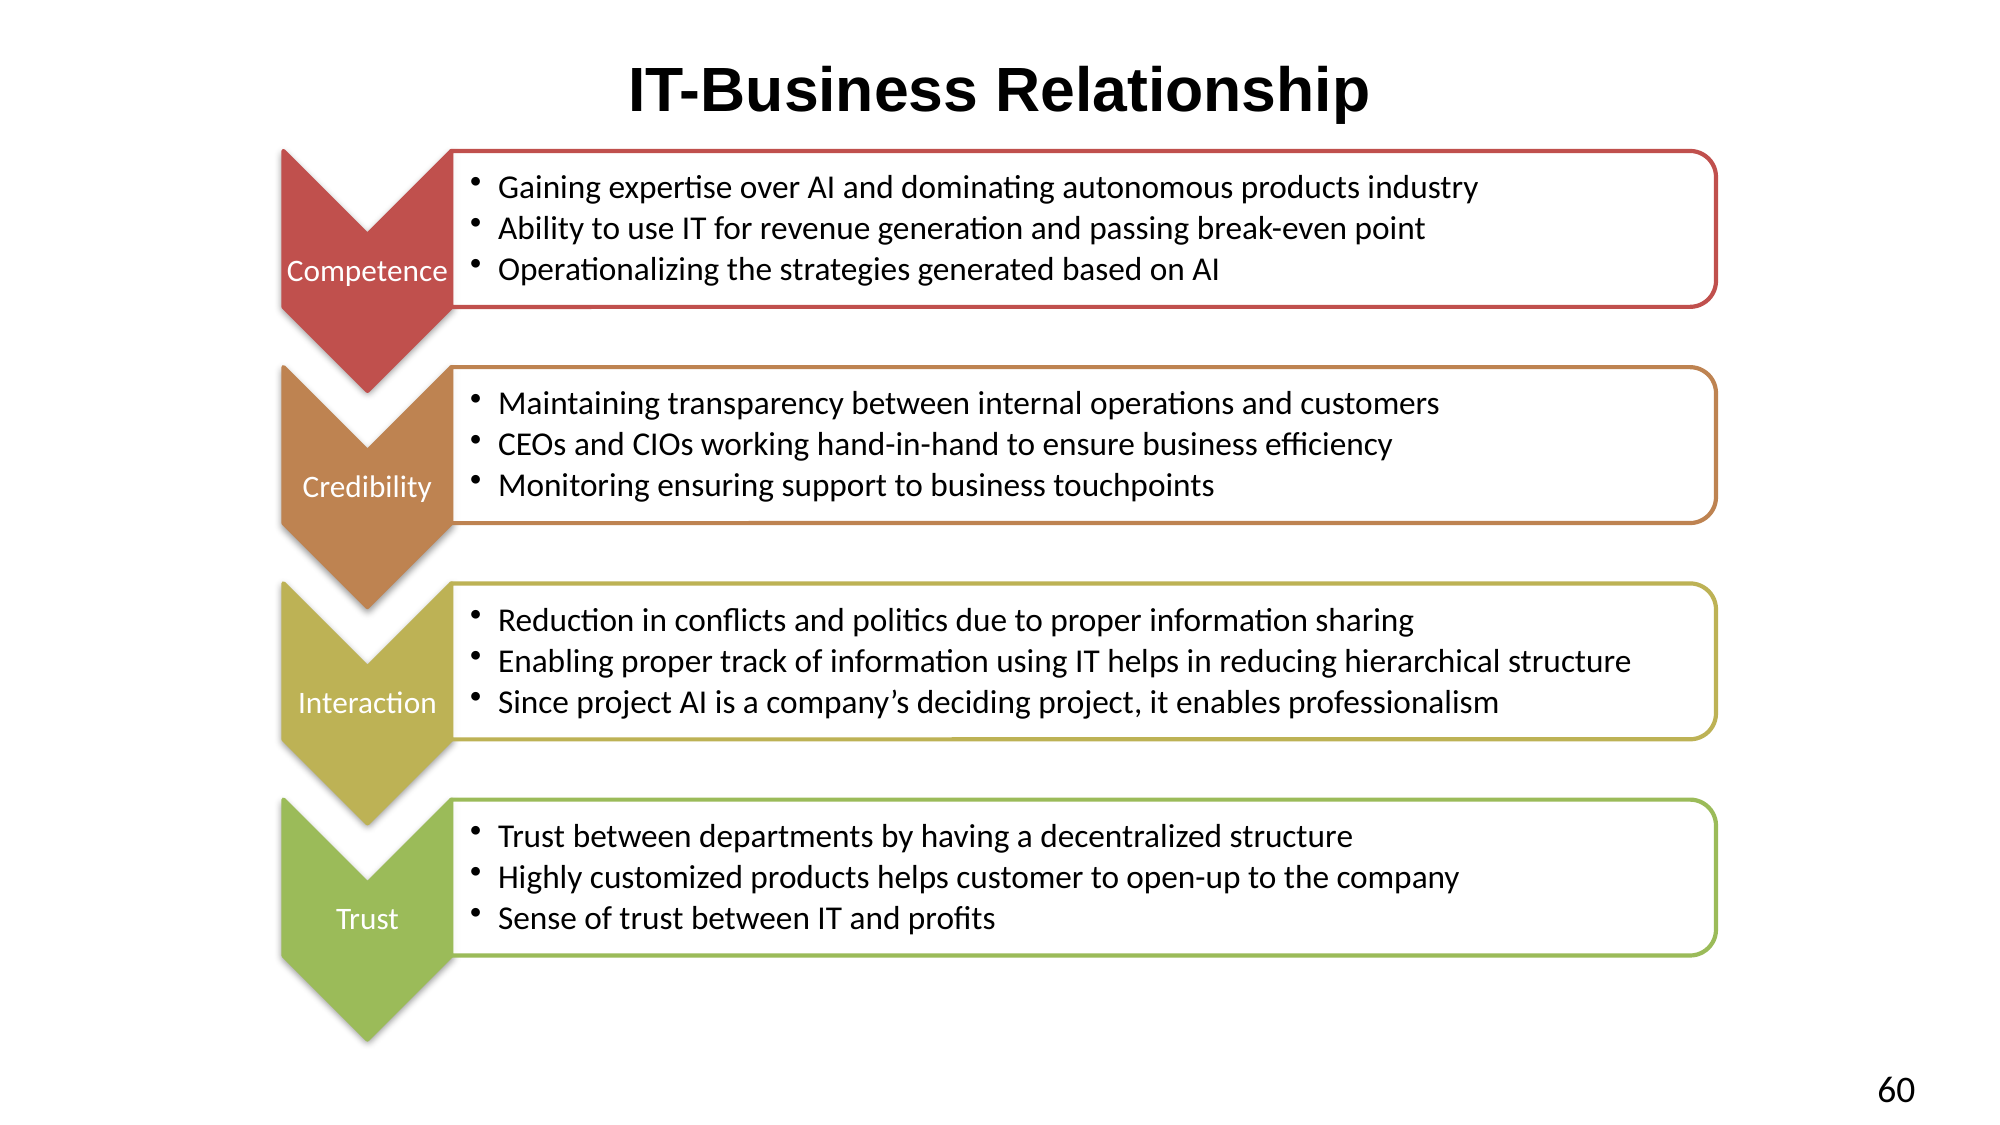

# IT-Business Relationship
Competence
Gaining expertise over AI and dominating autonomous products industry
Ability to use IT for revenue generation and passing break-even point
Operationalizing the strategies generated based on AI
Credibility
Maintaining transparency between internal operations and customers
CEOs and CIOs working hand-in-hand to ensure business efficiency
Monitoring ensuring support to business touchpoints
Interaction
Reduction in conflicts and politics due to proper information sharing
Enabling proper track of information using IT helps in reducing hierarchical structure
Since project AI is a company’s deciding project, it enables professionalism
Trust
Trust between departments by having a decentralized structure
Highly customized products helps customer to open-up to the company
Sense of trust between IT and profits
60